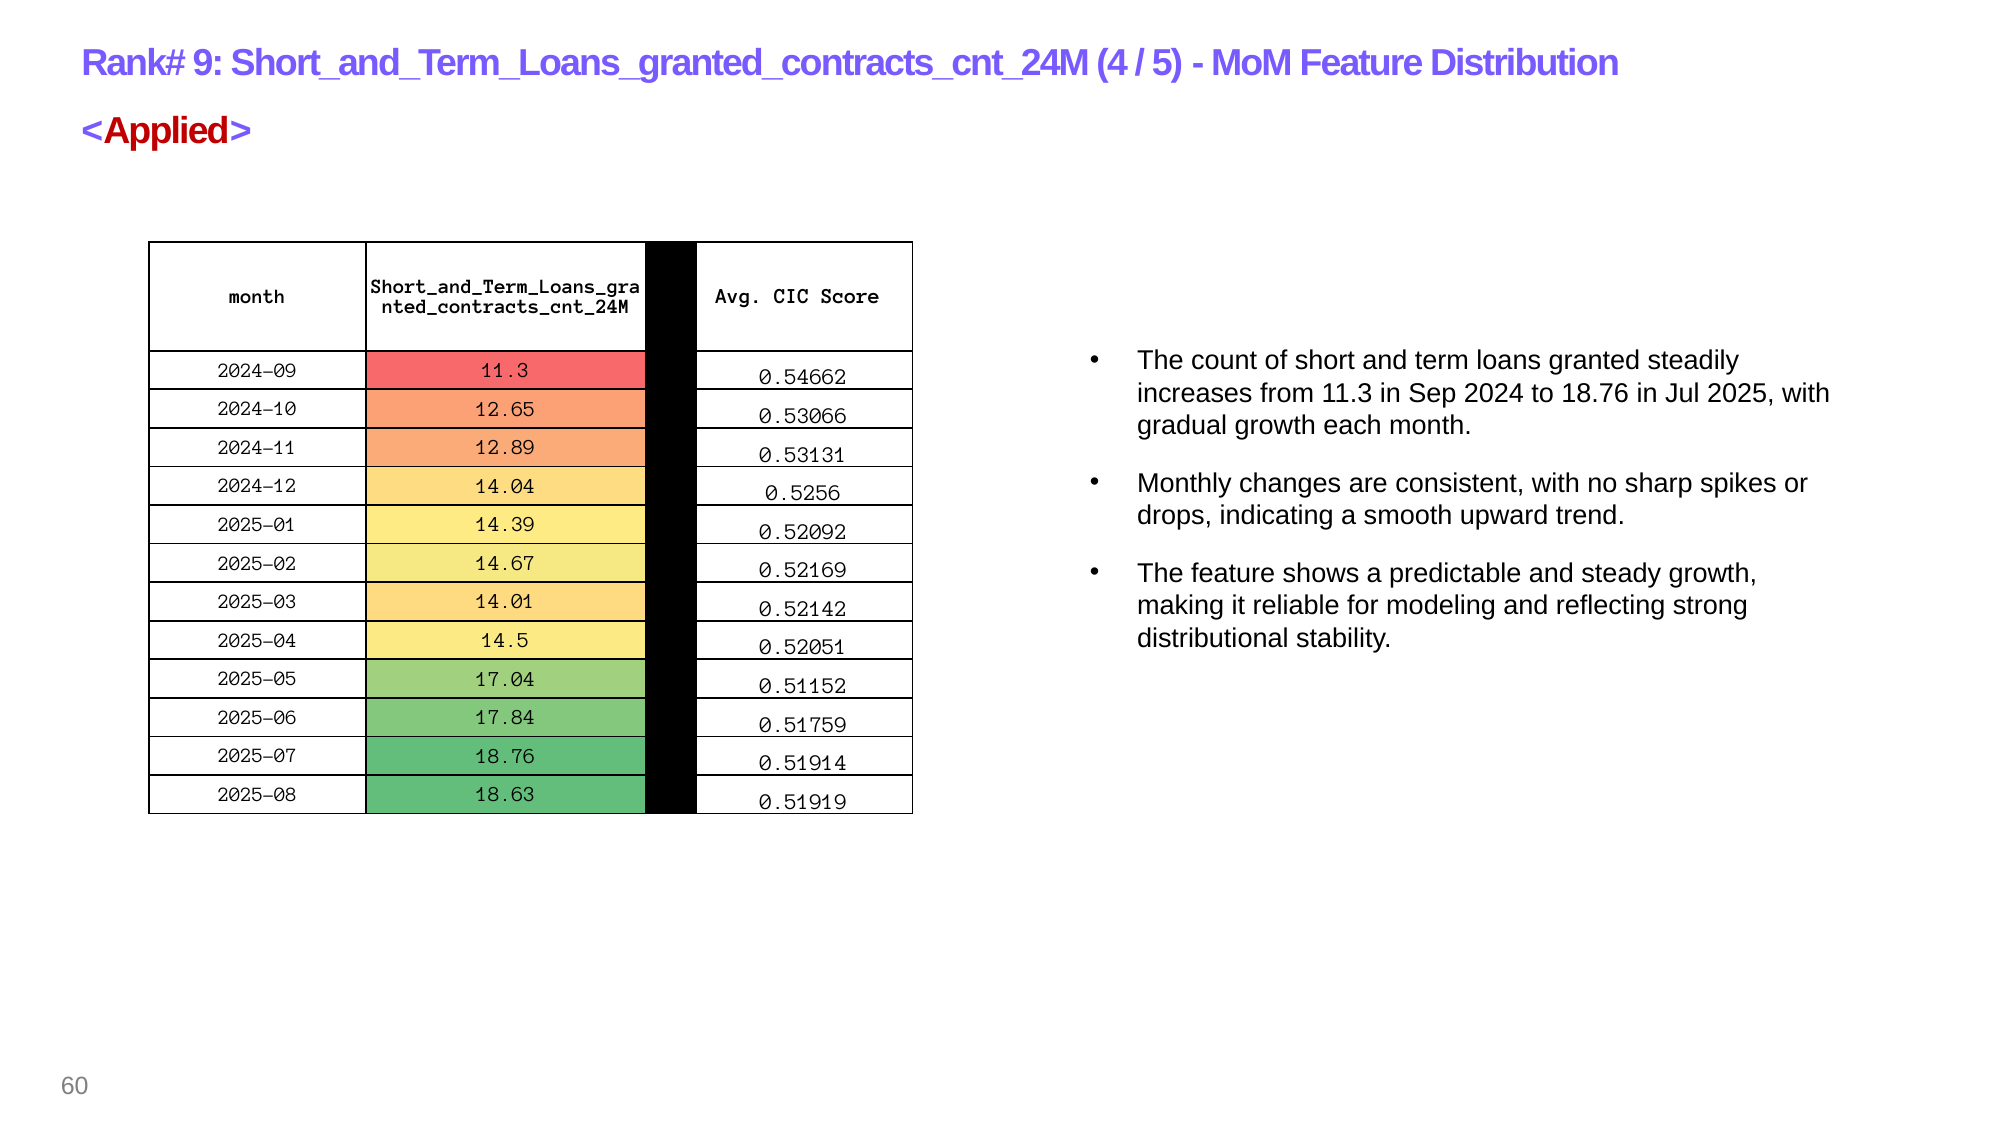

# Rank# 9: Short_and_Term_Loans_granted_contracts_cnt_24M (4 / 5) - MoM Feature Distribution <Applied>​
| month | Short\_and\_Term\_Loans\_granted\_contracts\_cnt\_24M |  | Avg. CIC Score |
| --- | --- | --- | --- |
| 2024-09 | 11.3 |  | 0.54662 |
| 2024-10 | 12.65 |  | 0.53066 |
| 2024-11 | 12.89 |  | 0.53131 |
| 2024-12 | 14.04 |  | 0.5256 |
| 2025-01 | 14.39 |  | 0.52092 |
| 2025-02 | 14.67 |  | 0.52169 |
| 2025-03 | 14.01 |  | 0.52142 |
| 2025-04 | 14.5 |  | 0.52051 |
| 2025-05 | 17.04 |  | 0.51152 |
| 2025-06 | 17.84 |  | 0.51759 |
| 2025-07 | 18.76 |  | 0.51914 |
| 2025-08 | 18.63 |  | 0.51919 |
The count of short and term loans granted steadily increases from 11.3 in Sep 2024 to 18.76 in Jul 2025, with gradual growth each month.
Monthly changes are consistent, with no sharp spikes or drops, indicating a smooth upward trend.
The feature shows a predictable and steady growth, making it reliable for modeling and reflecting strong distributional stability.

60